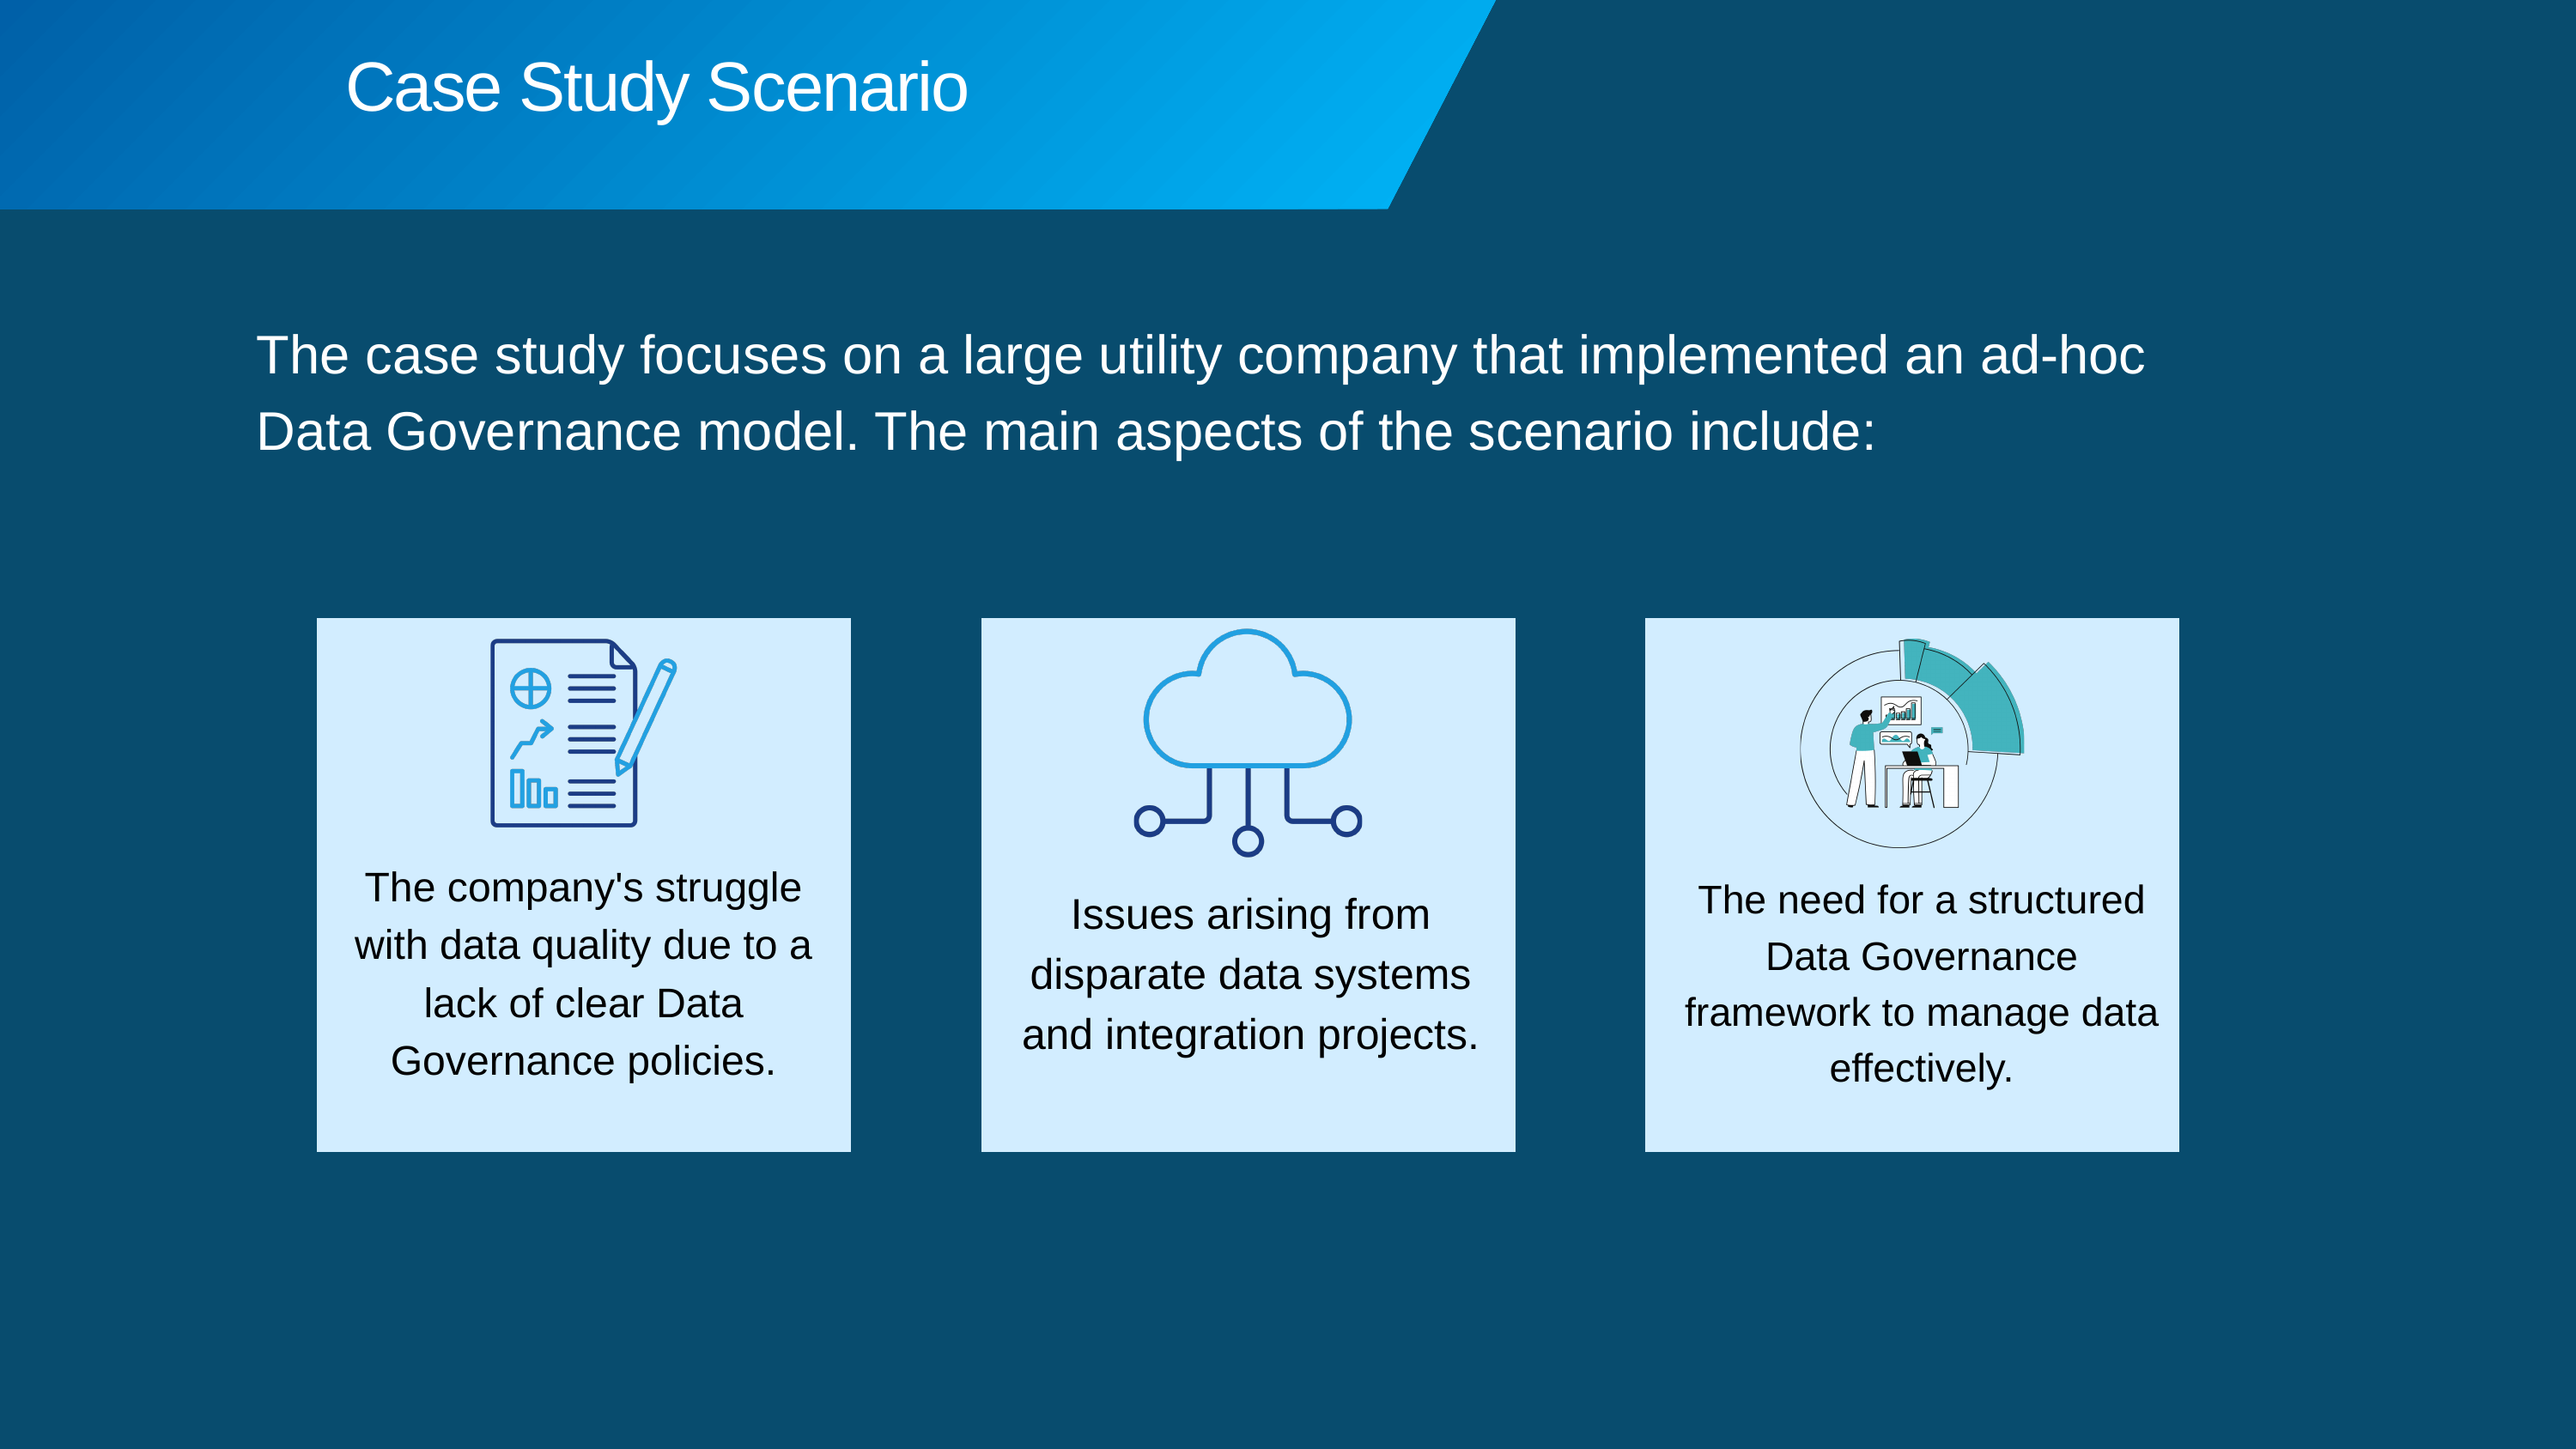

Case Study Scenario
The case study focuses on a large utility company that implemented an ad-hoc Data Governance model. The main aspects of the scenario include:

The company's struggle with data quality due to a lack of clear Data Governance policies.
The need for a structured Data Governance framework to manage data effectively.
Issues arising from disparate data systems and integration projects.